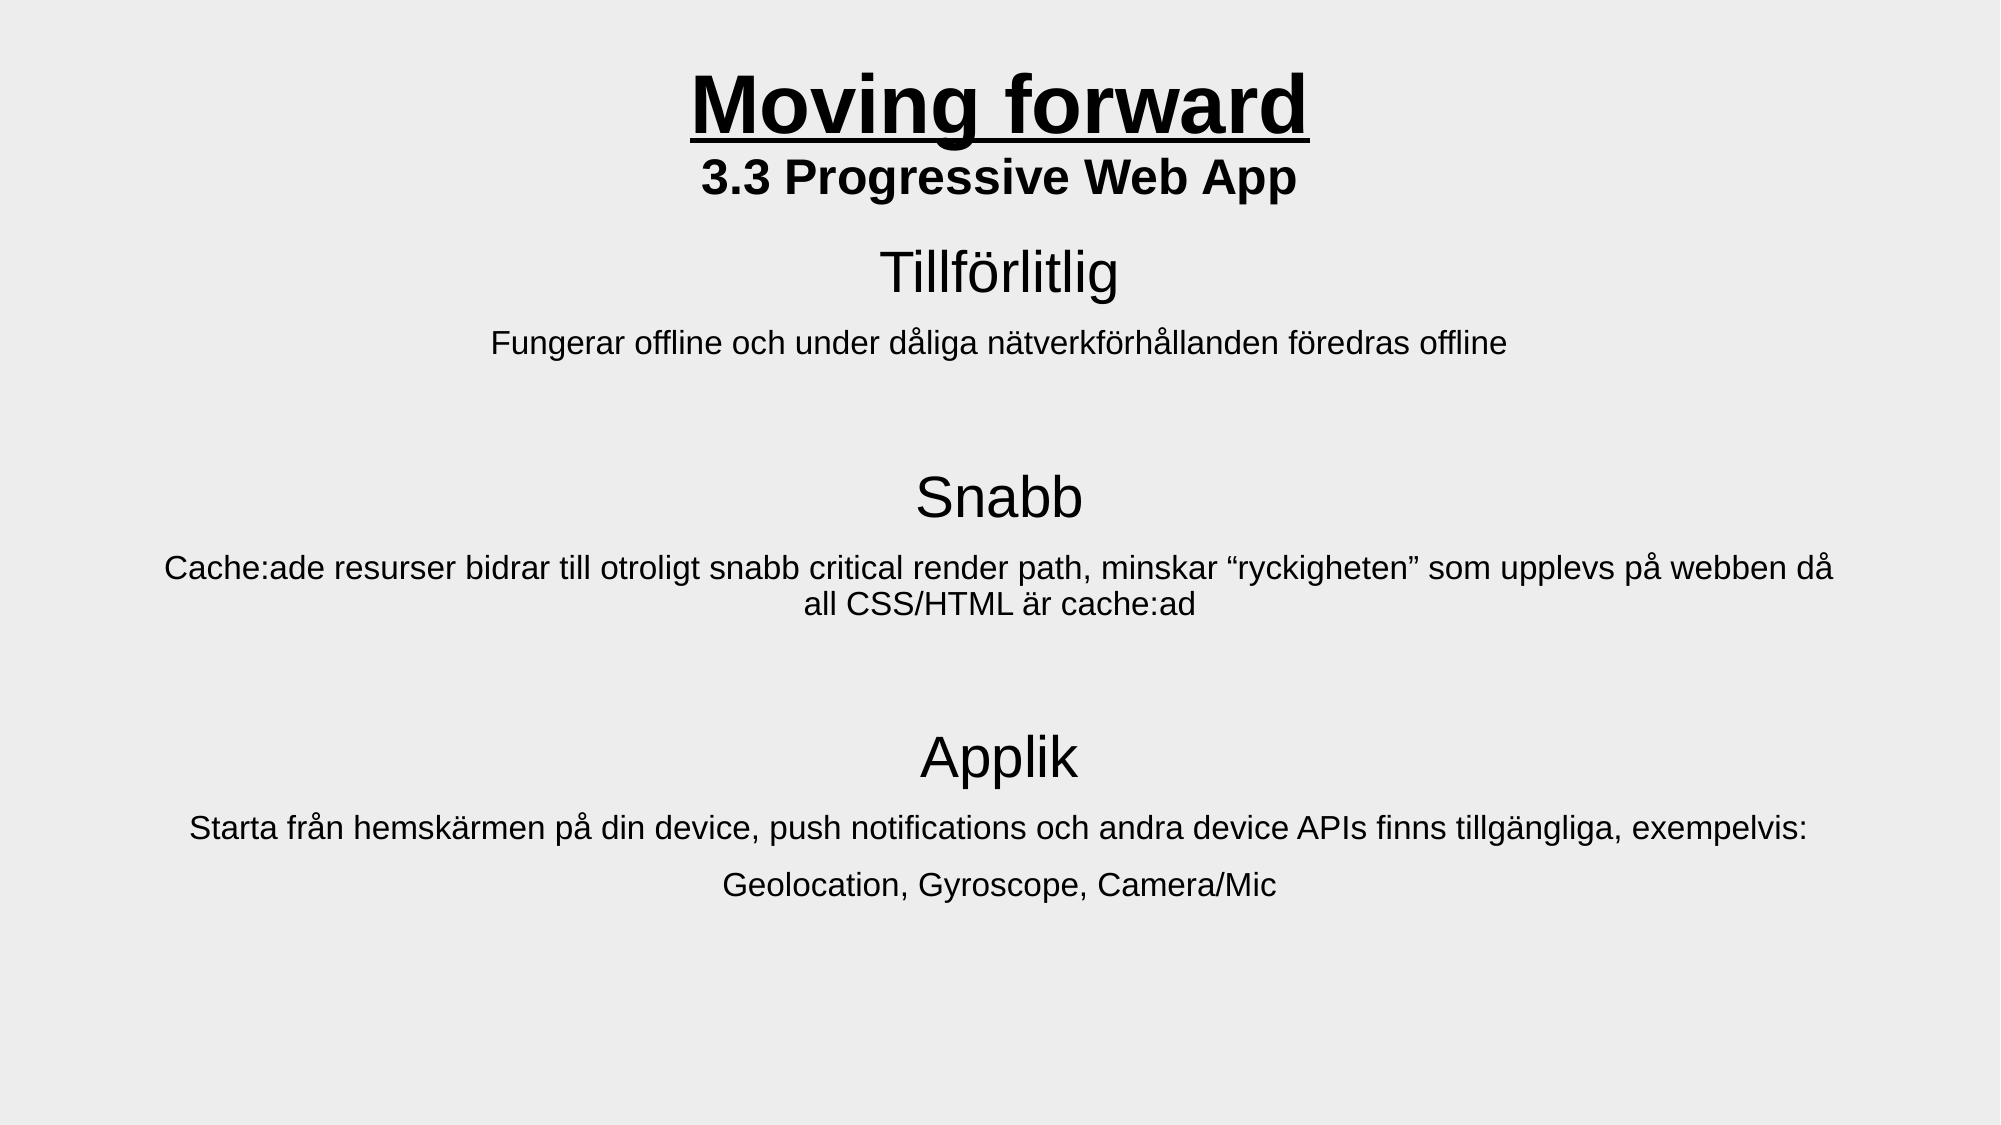

# Moving forward 3.3 Progressive Web App
Tillförlitlig
Fungerar offline och under dåliga nätverkförhållanden föredras offline

Snabb
Cache:ade resurser bidrar till otroligt snabb critical render path, minskar “ryckigheten” som upplevs på webben då all CSS/HTML är cache:ad

Applik
Starta från hemskärmen på din device, push notifications och andra device APIs finns tillgängliga, exempelvis:
Geolocation, Gyroscope, Camera/Mic